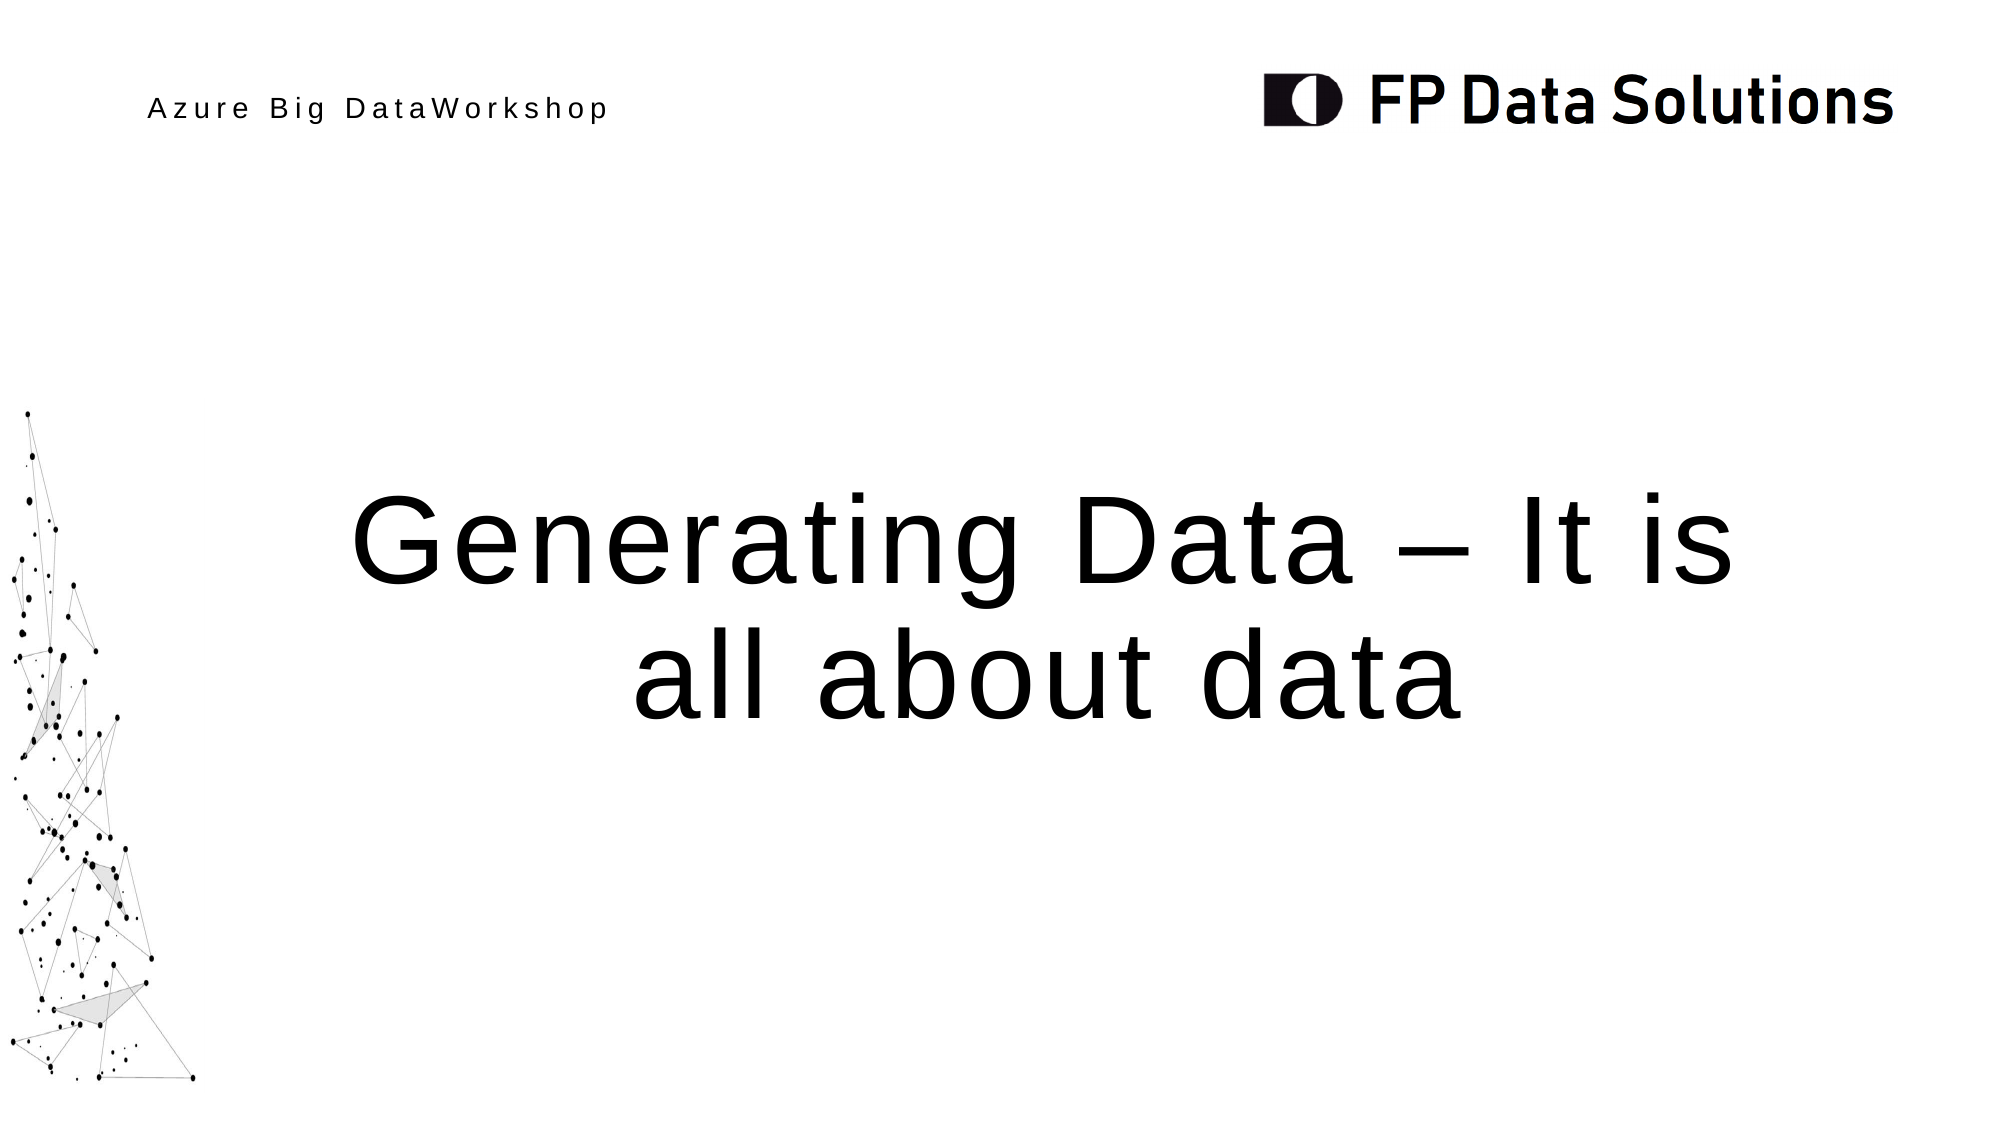

Generating Data – It is all about data